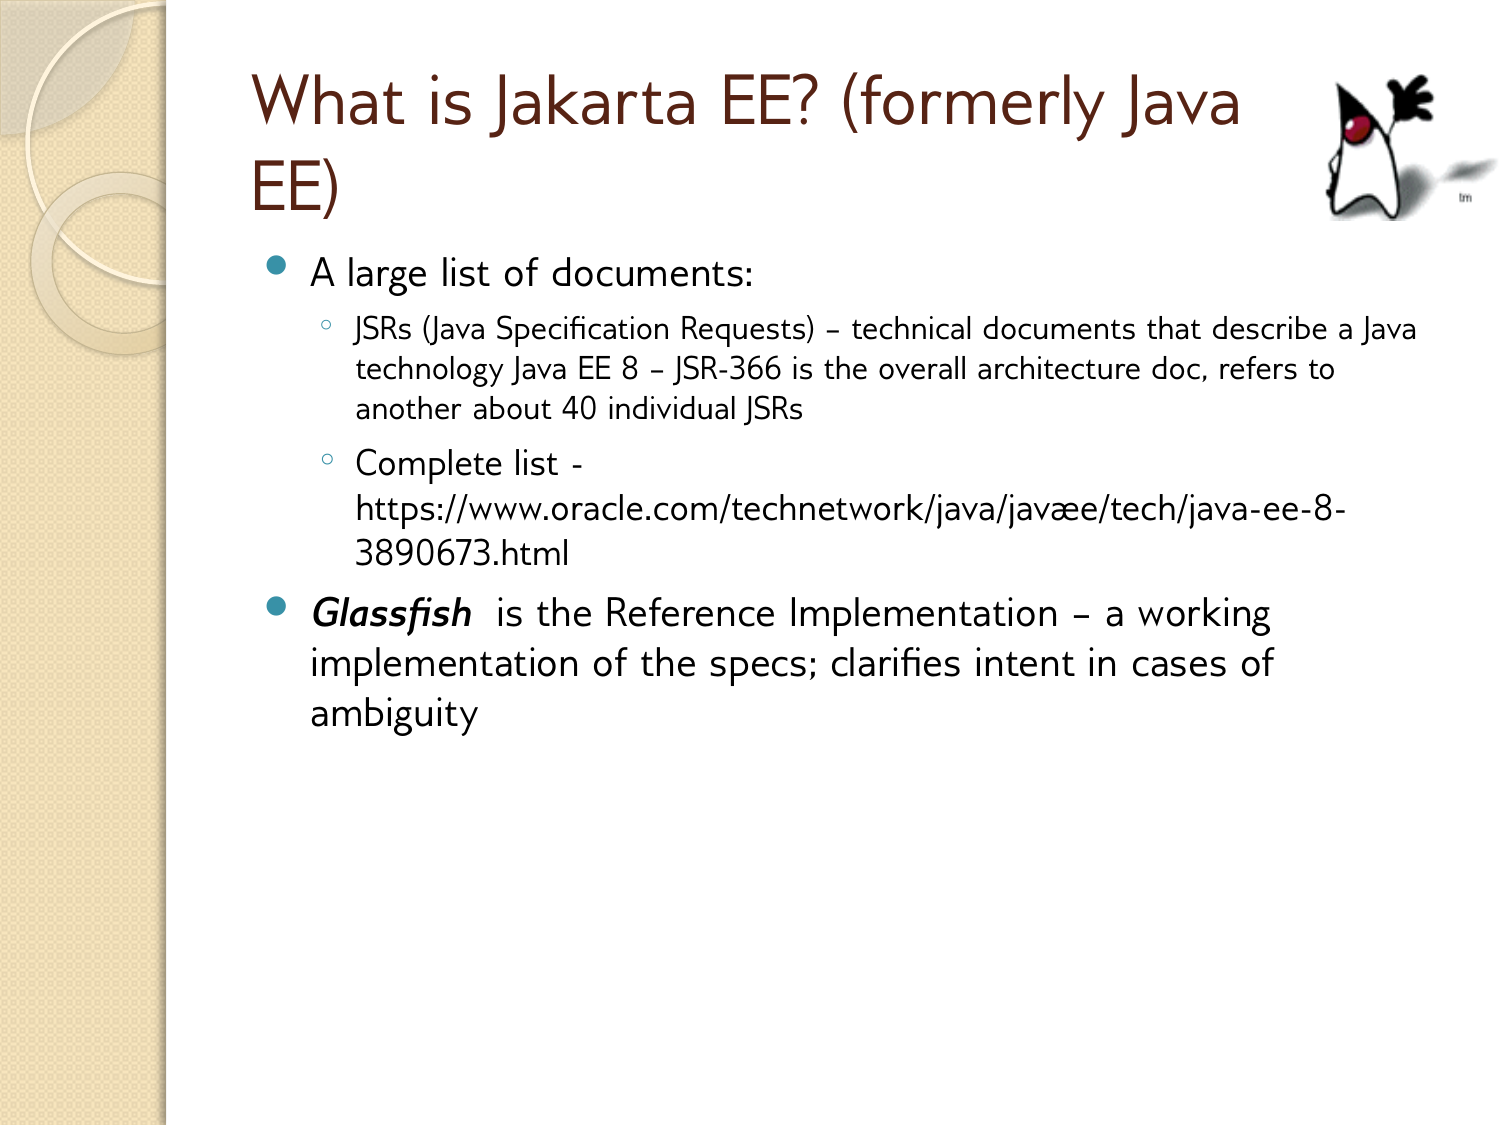

# What is Jakarta EE? (formerly Java EE)
A large list of documents:
JSRs (Java Specification Requests) – technical documents that describe a Java technology Java EE 8 – JSR-366 is the overall architecture doc, refers to another about 40 individual JSRs
Complete list - https://www.oracle.com/technetwork/java/javaee/tech/java-ee-8-3890673.html
Glassfish  is the Reference Implementation – a working implementation of the specs; clarifies intent in cases of ambiguity